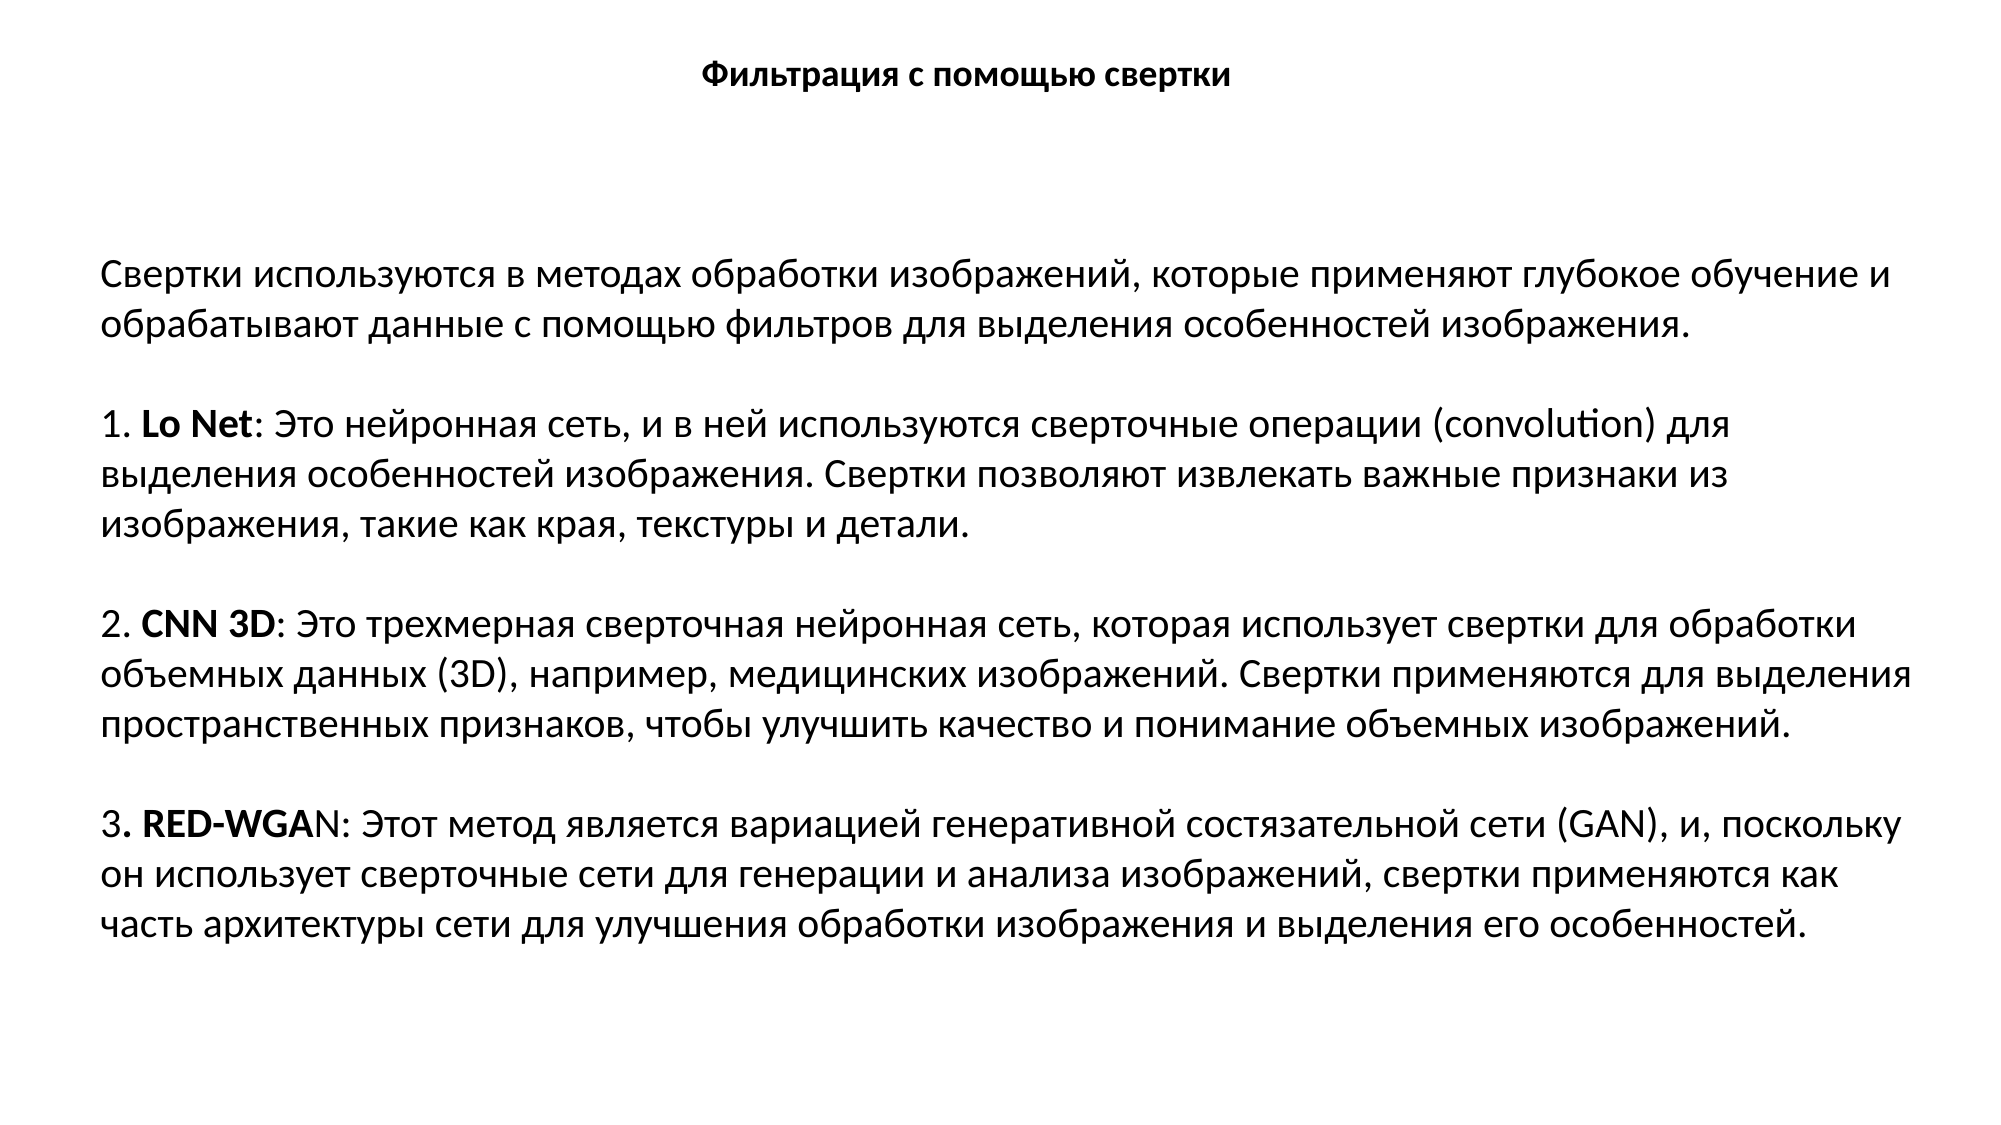

Фильтрация с помощью свертки
Свертки используются в методах обработки изображений, которые применяют глубокое обучение и обрабатывают данные с помощью фильтров для выделения особенностей изображения.

1. Lo Net: Это нейронная сеть, и в ней используются сверточные операции (convolution) для выделения особенностей изображения. Свертки позволяют извлекать важные признаки из изображения, такие как края, текстуры и детали.

2. CNN 3D: Это трехмерная сверточная нейронная сеть, которая использует свертки для обработки объемных данных (3D), например, медицинских изображений. Свертки применяются для выделения пространственных признаков, чтобы улучшить качество и понимание объемных изображений.

3. RED-WGAN: Этот метод является вариацией генеративной состязательной сети (GAN), и, поскольку он использует сверточные сети для генерации и анализа изображений, свертки применяются как часть архитектуры сети для улучшения обработки изображения и выделения его особенностей.